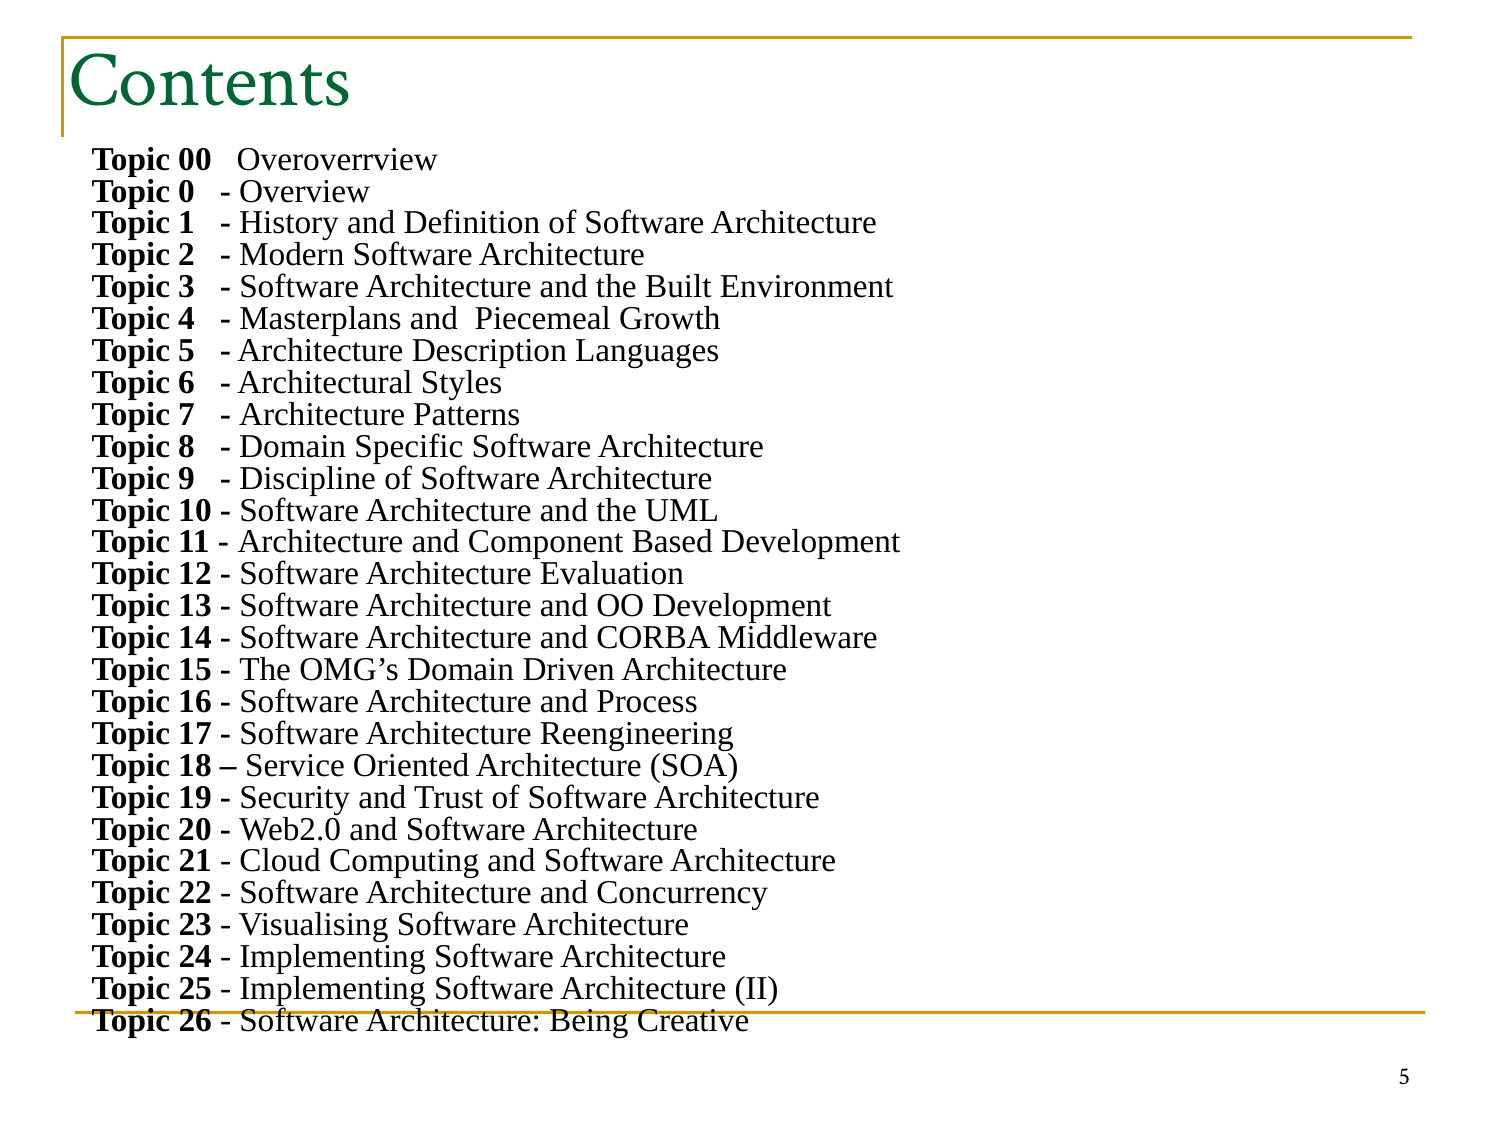

# Contents
Topic 00   Overoverrview
Topic 0   - Overview
Topic 1   - History and Definition of Software Architecture
Topic 2   - Modern Software Architecture
Topic 3   - Software Architecture and the Built Environment
Topic 4   - Masterplans and  Piecemeal Growth
Topic 5   - Architecture Description Languages
Topic 6   - Architectural Styles
Topic 7   - Architecture Patterns
Topic 8   - Domain Specific Software Architecture
Topic 9   - Discipline of Software Architecture
Topic 10 - Software Architecture and the UML
Topic 11 - Architecture and Component Based Development
Topic 12 - Software Architecture Evaluation
Topic 13 - Software Architecture and OO Development
Topic 14 - Software Architecture and CORBA Middleware
Topic 15 - The OMG’s Domain Driven Architecture
Topic 16 - Software Architecture and Process
Topic 17 - Software Architecture Reengineering
Topic 18 – Service Oriented Architecture (SOA)
Topic 19 - Security and Trust of Software Architecture
Topic 20 - Web2.0 and Software Architecture
Topic 21 - Cloud Computing and Software Architecture
Topic 22 - Software Architecture and Concurrency
Topic 23 - Visualising Software Architecture
Topic 24 - Implementing Software Architecture
Topic 25 - Implementing Software Architecture (II)
Topic 26 - Software Architecture: Being Creative

5